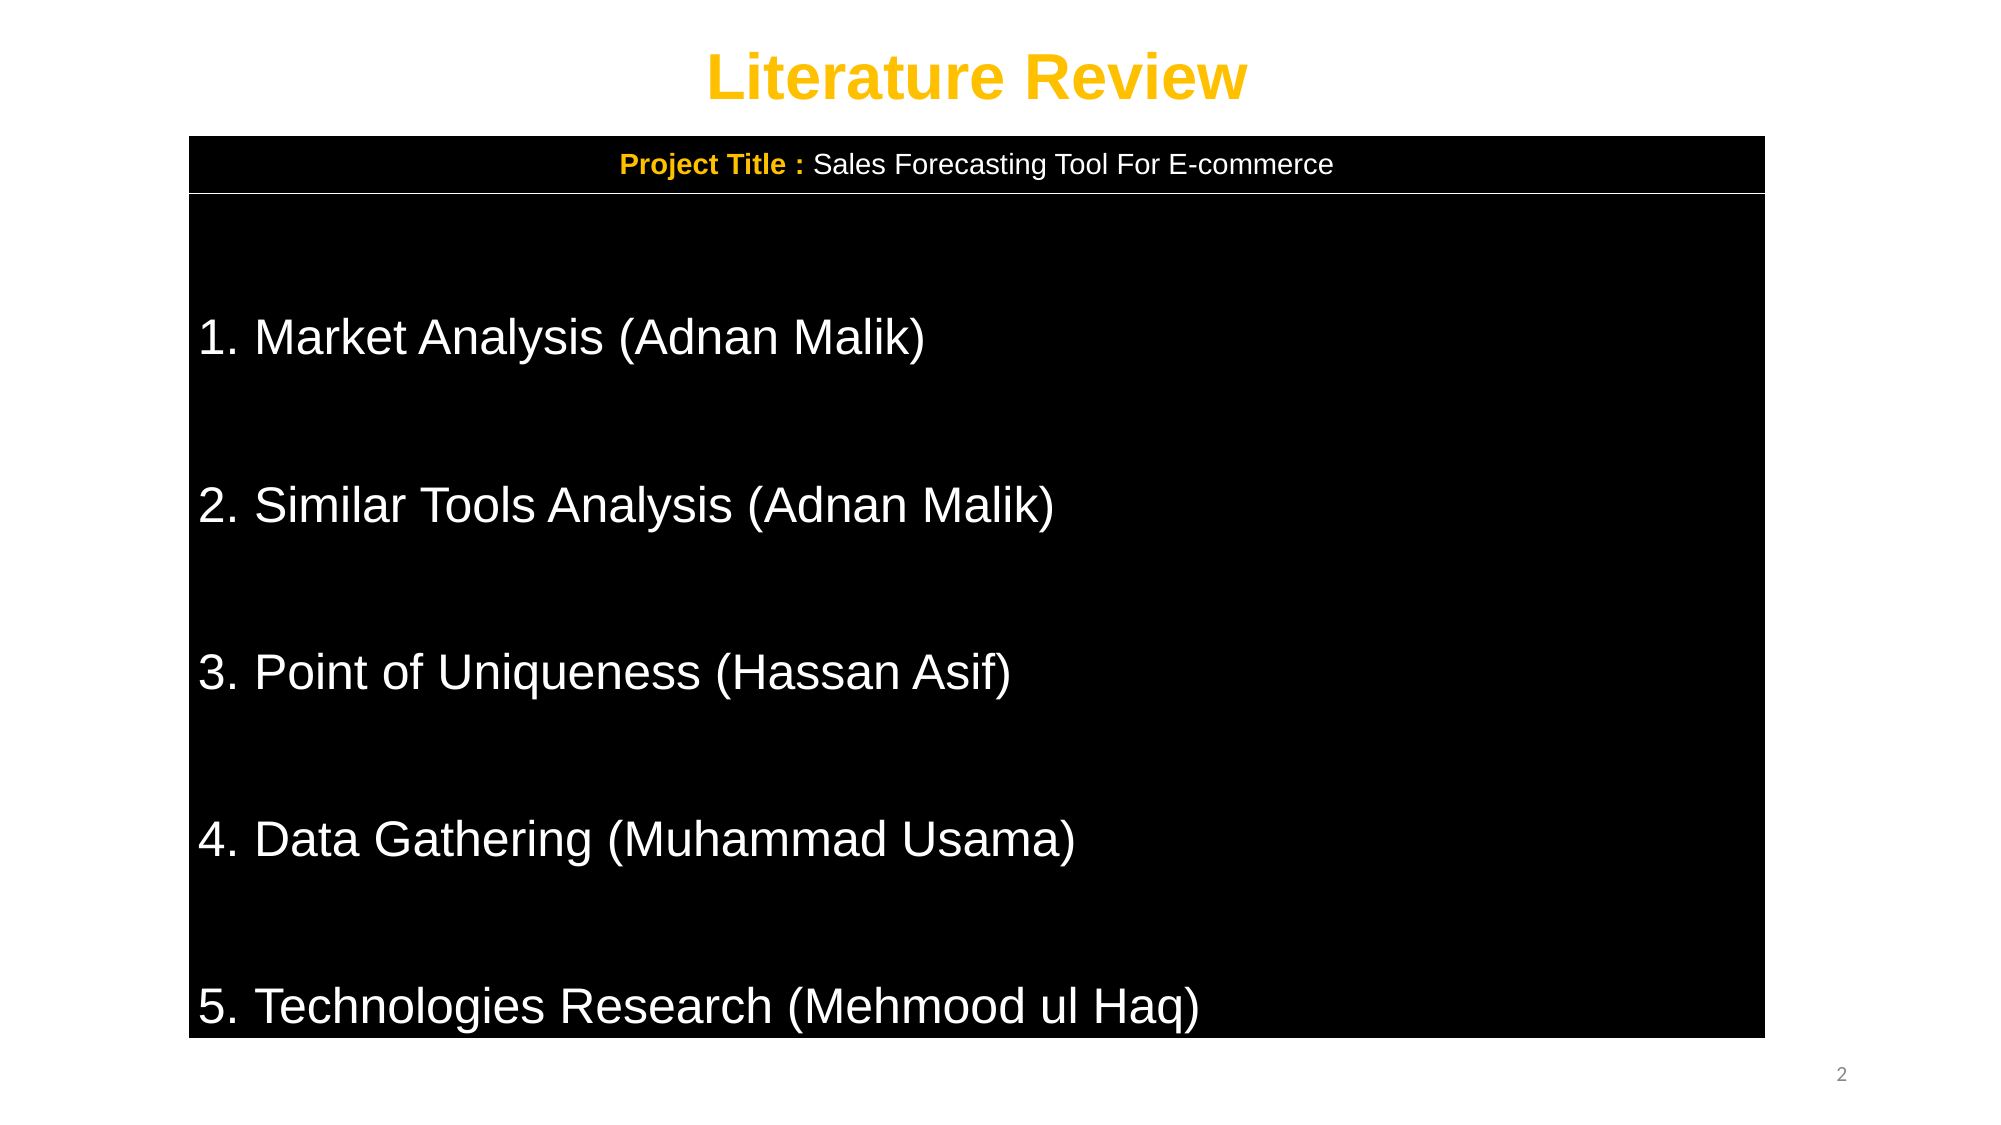

# Literature Review
| Project Title : Sales Forecasting Tool For E-commerce |
| --- |
| Market Analysis (Adnan Malik) Similar Tools Analysis (Adnan Malik) Point of Uniqueness (Hassan Asif) Data Gathering (Muhammad Usama) Technologies Research (Mehmood ul Haq) |
2